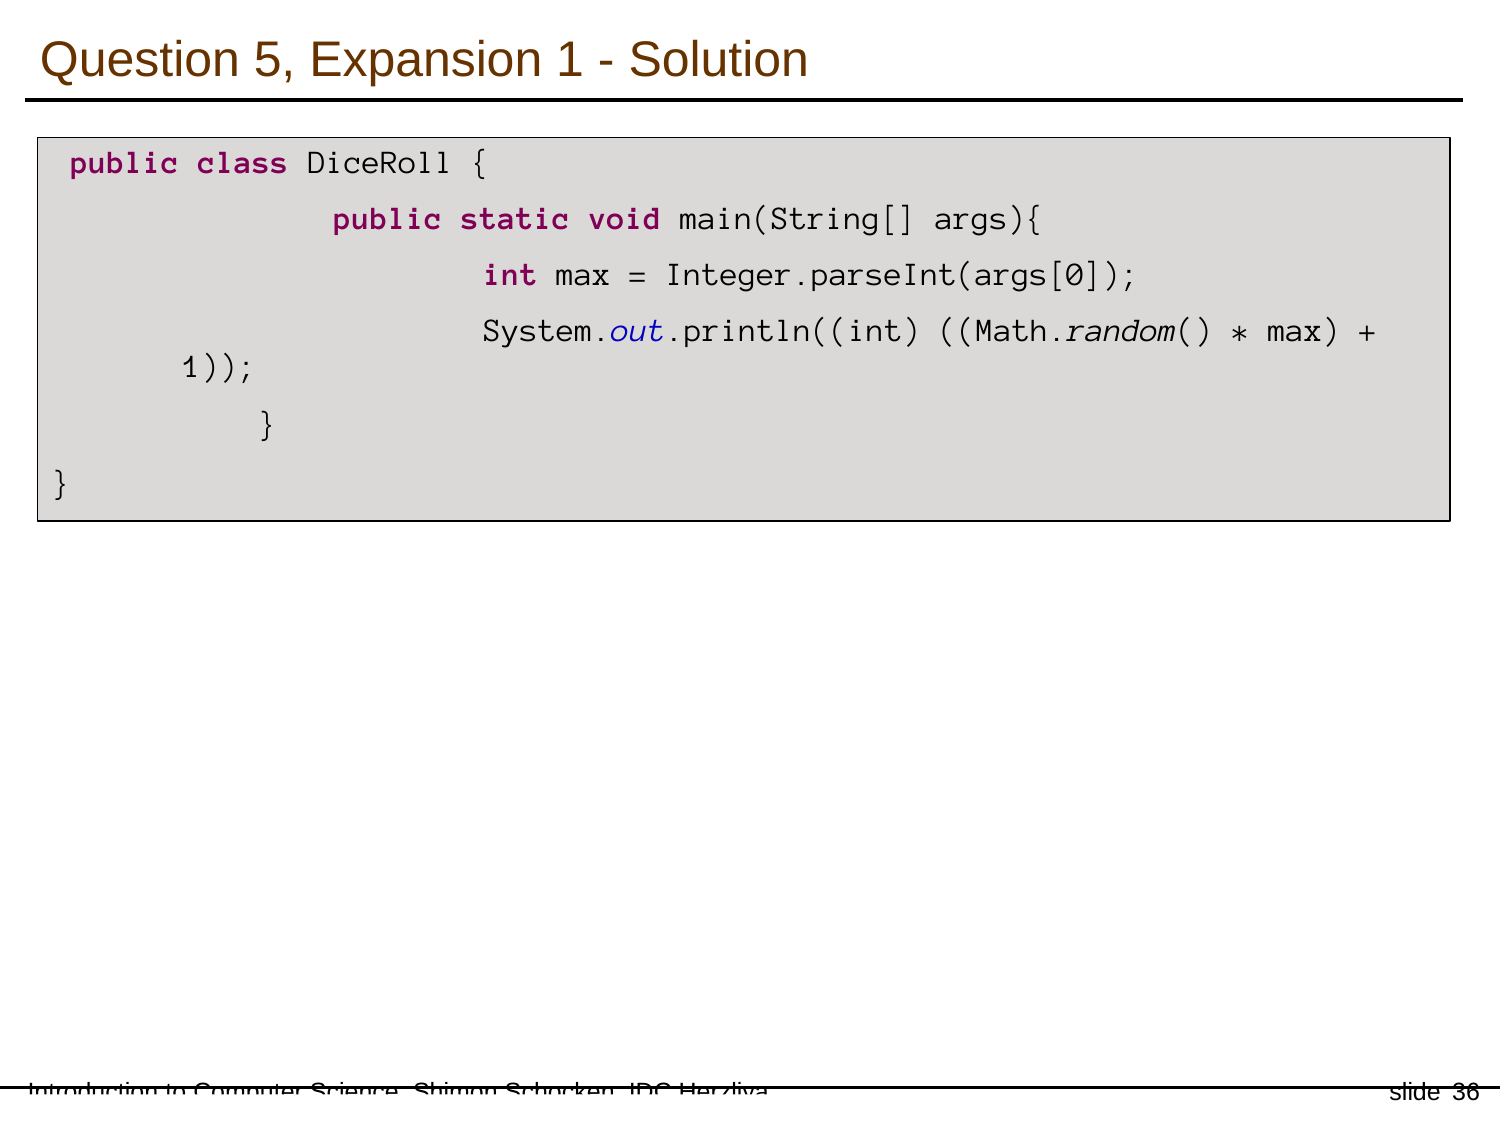

Question 5, Expansion 1 - Solution
 public class DiceRoll {
		public static void main(String[] args){
			int max = Integer.parseInt(args[0]);
			System.out.println((int) ((Math.random() * max) + 1));
		}
}